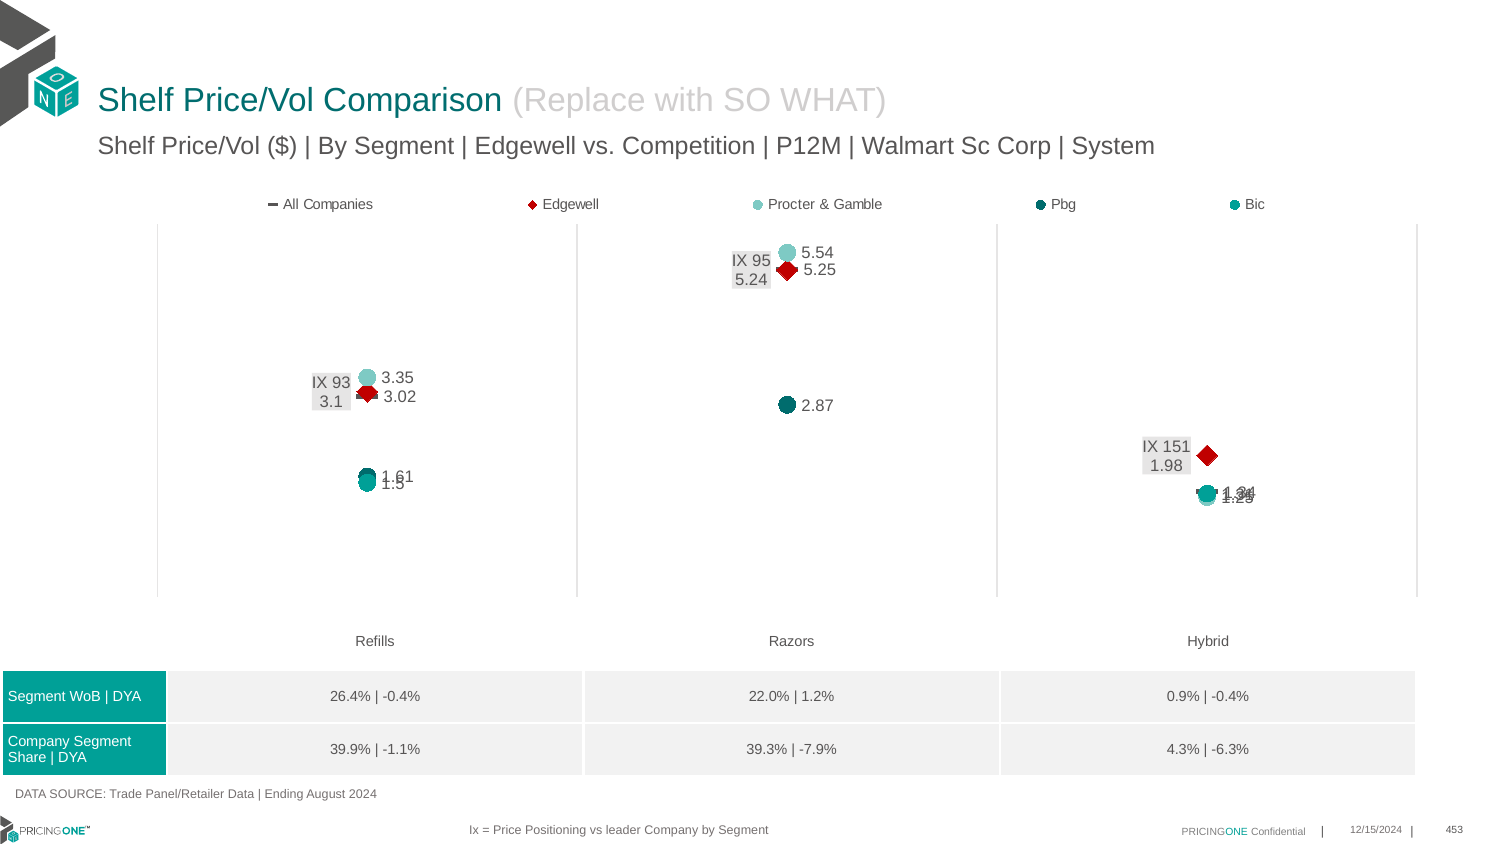

# Shelf Price/Vol Comparison (Replace with SO WHAT)
Shelf Price/Vol ($) | By Segment | Edgewell vs. Competition | P12M | Walmart Sc Corp | System

### Chart

| Category | All Companies | Edgewell | Procter & Gamble | Pbg | Bic |
|---|---|---|---|---|---|
| IX 93 | 3.02 | 3.1 | 3.35 | 1.61 | 1.5 |
| IX 95 | 5.25 | 5.24 | 5.54 | 2.87 | None |
| IX 151 | 1.34 | 1.98 | 1.25 | None | 1.31 |
|  | Refills | Razors | Hybrid |
| --- | --- | --- | --- |
| Segment WoB | DYA | 26.4% | -0.4% | 22.0% | 1.2% | 0.9% | -0.4% |
| Company Segment Share | DYA | 39.9% | -1.1% | 39.3% | -7.9% | 4.3% | -6.3% |
DATA SOURCE: Trade Panel/Retailer Data | Ending August 2024
Ix = Price Positioning vs leader Company by Segment
12/15/2024
453